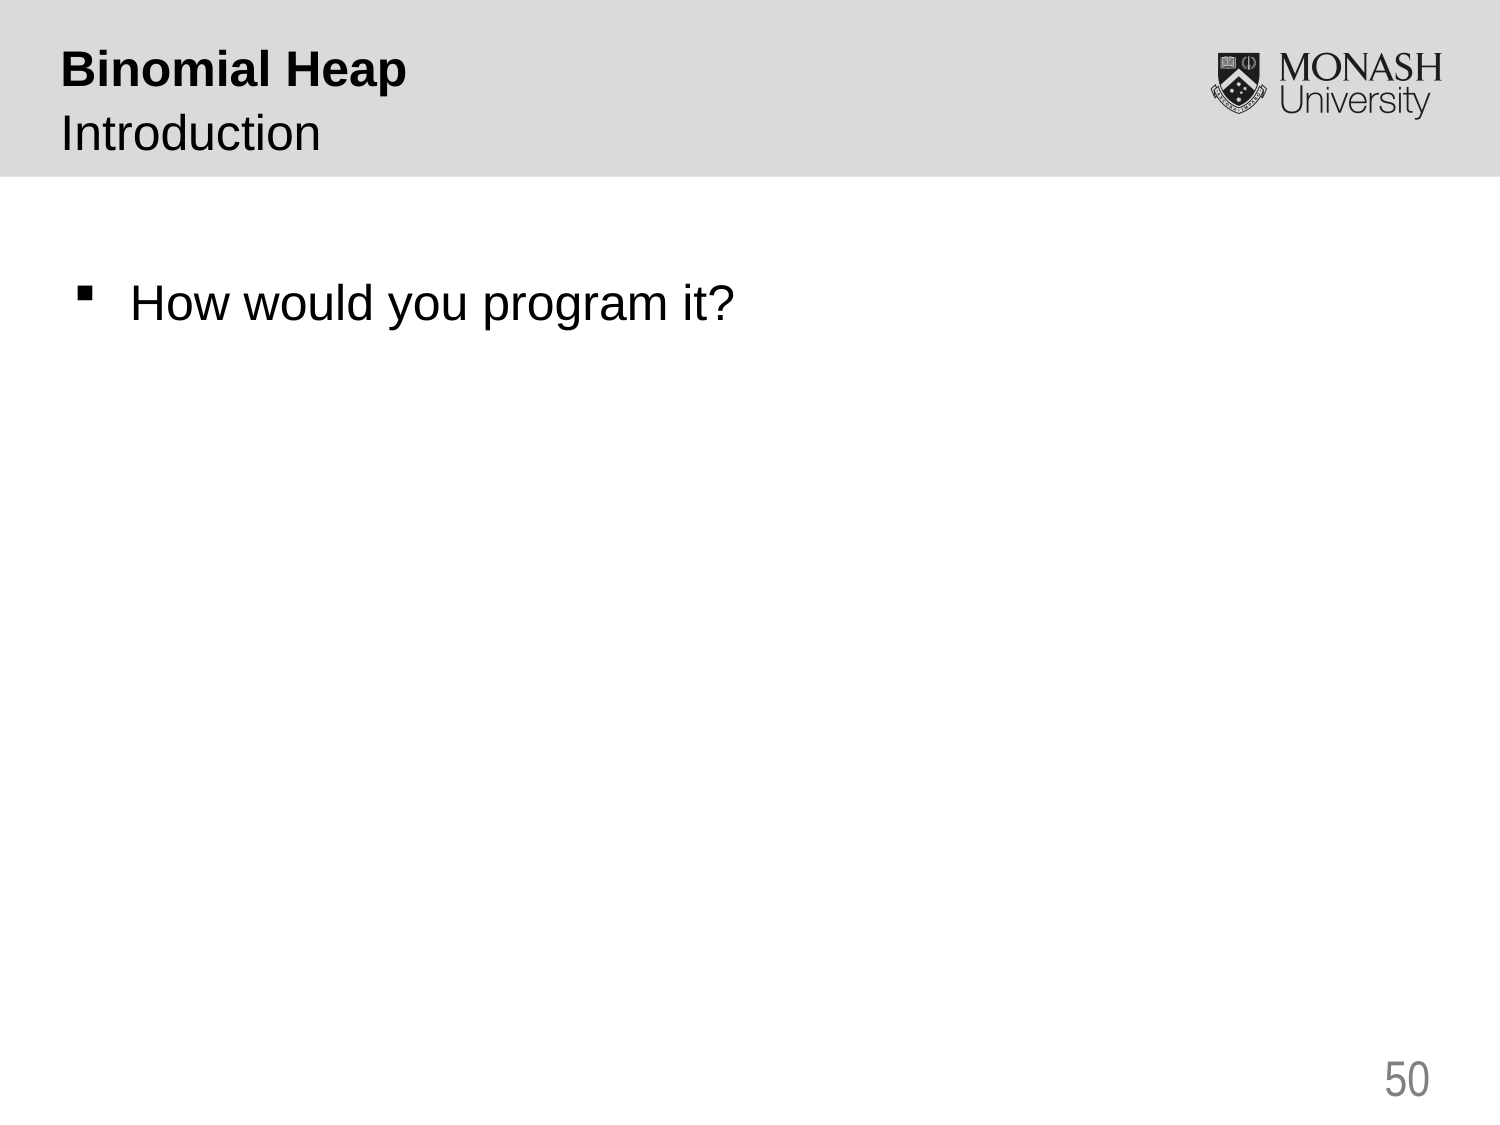

Binomial Heap
Introduction
How would you program it?